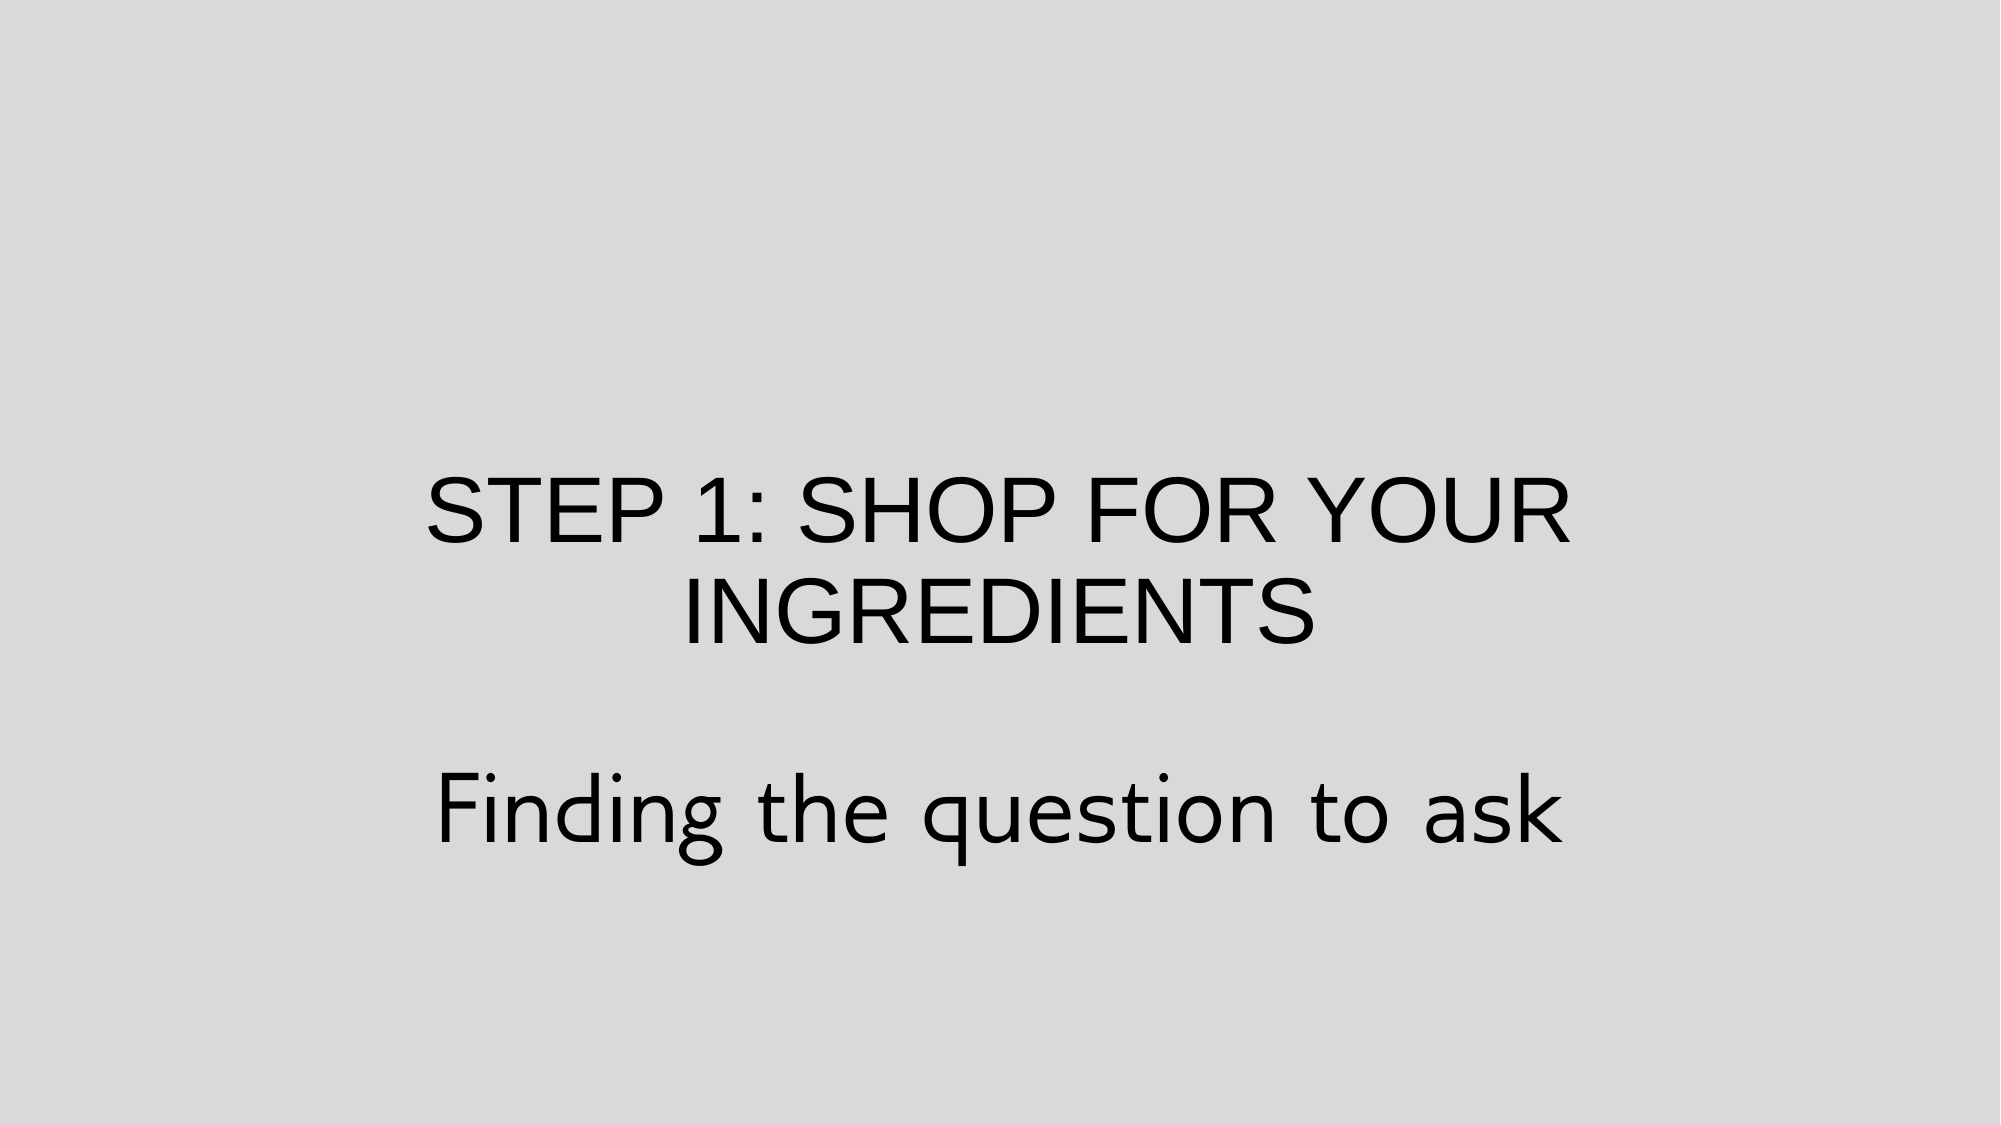

# Step 1: Shop for your ingredients
Finding the question to ask